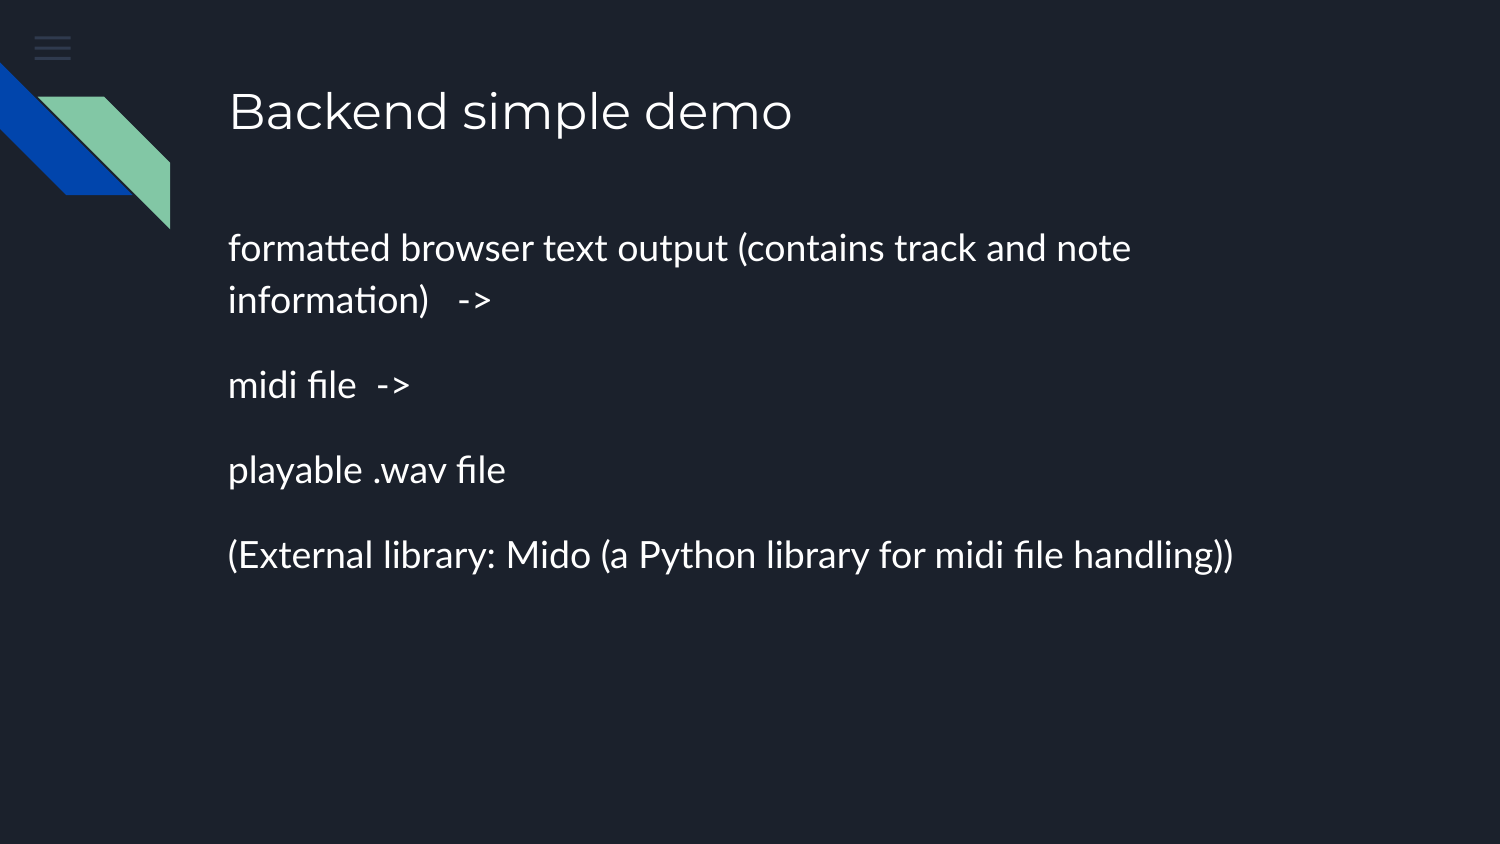

# Backend simple demo
formatted browser text output (contains track and note information)   ->
midi file  ->
playable .wav file
(External library: Mido (a Python library for midi file handling))